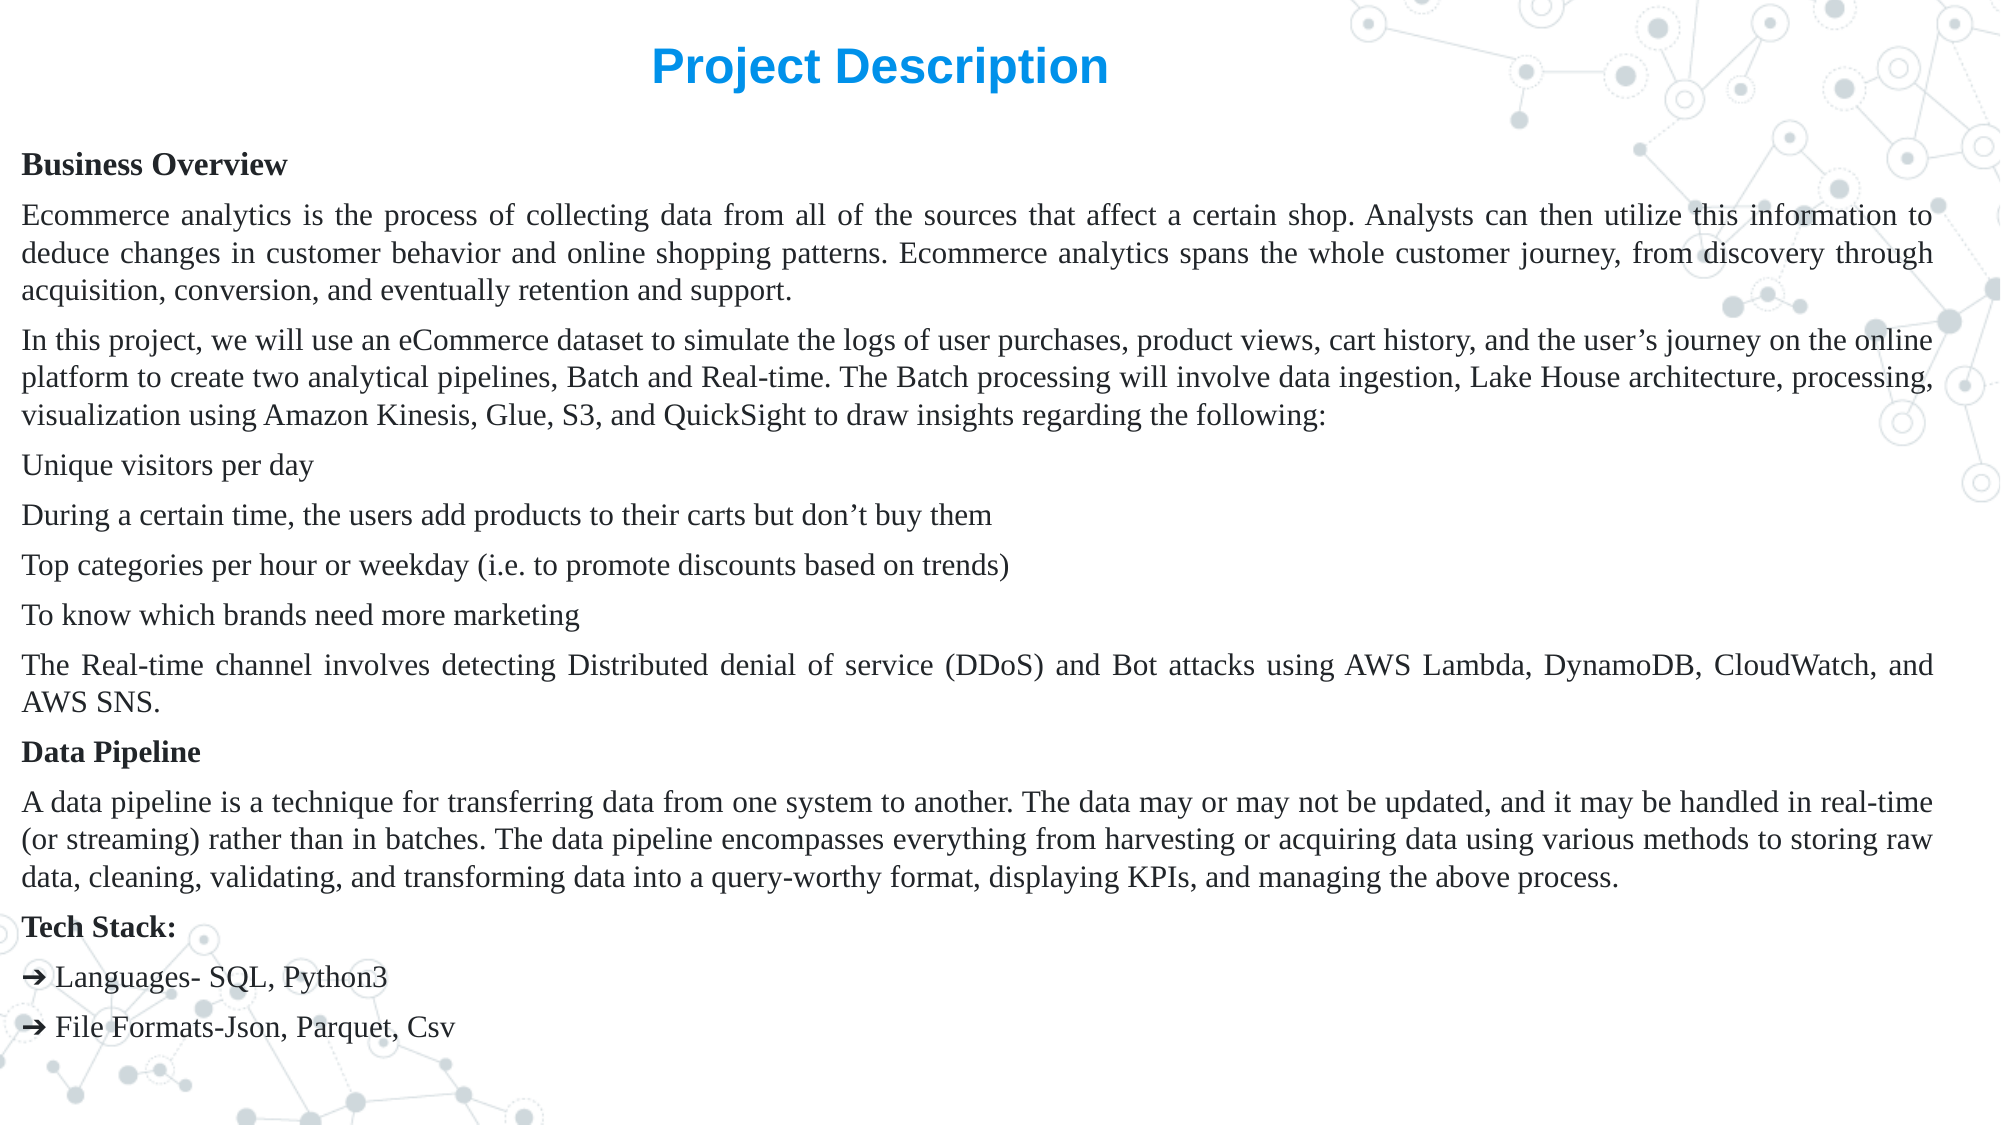

# Project Description

Business Overview
Ecommerce analytics is the process of collecting data from all of the sources that affect a certain shop. Analysts can then utilize this information to deduce changes in customer behavior and online shopping patterns. Ecommerce analytics spans the whole customer journey, from discovery through acquisition, conversion, and eventually retention and support.
In this project, we will use an eCommerce dataset to simulate the logs of user purchases, product views, cart history, and the user’s journey on the online platform to create two analytical pipelines, Batch and Real-time. The Batch processing will involve data ingestion, Lake House architecture, processing, visualization using Amazon Kinesis, Glue, S3, and QuickSight to draw insights regarding the following:
Unique visitors per day
During a certain time, the users add products to their carts but don’t buy them
Top categories per hour or weekday (i.e. to promote discounts based on trends)
To know which brands need more marketing
The Real-time channel involves detecting Distributed denial of service (DDoS) and Bot attacks using AWS Lambda, DynamoDB, CloudWatch, and AWS SNS.
Data Pipeline
A data pipeline is a technique for transferring data from one system to another. The data may or may not be updated, and it may be handled in real-time (or streaming) rather than in batches. The data pipeline encompasses everything from harvesting or acquiring data using various methods to storing raw data, cleaning, validating, and transforming data into a query-worthy format, displaying KPIs, and managing the above process.
Tech Stack:
➔ Languages- SQL, Python3
➔ File Formats-Json, Parquet, Csv